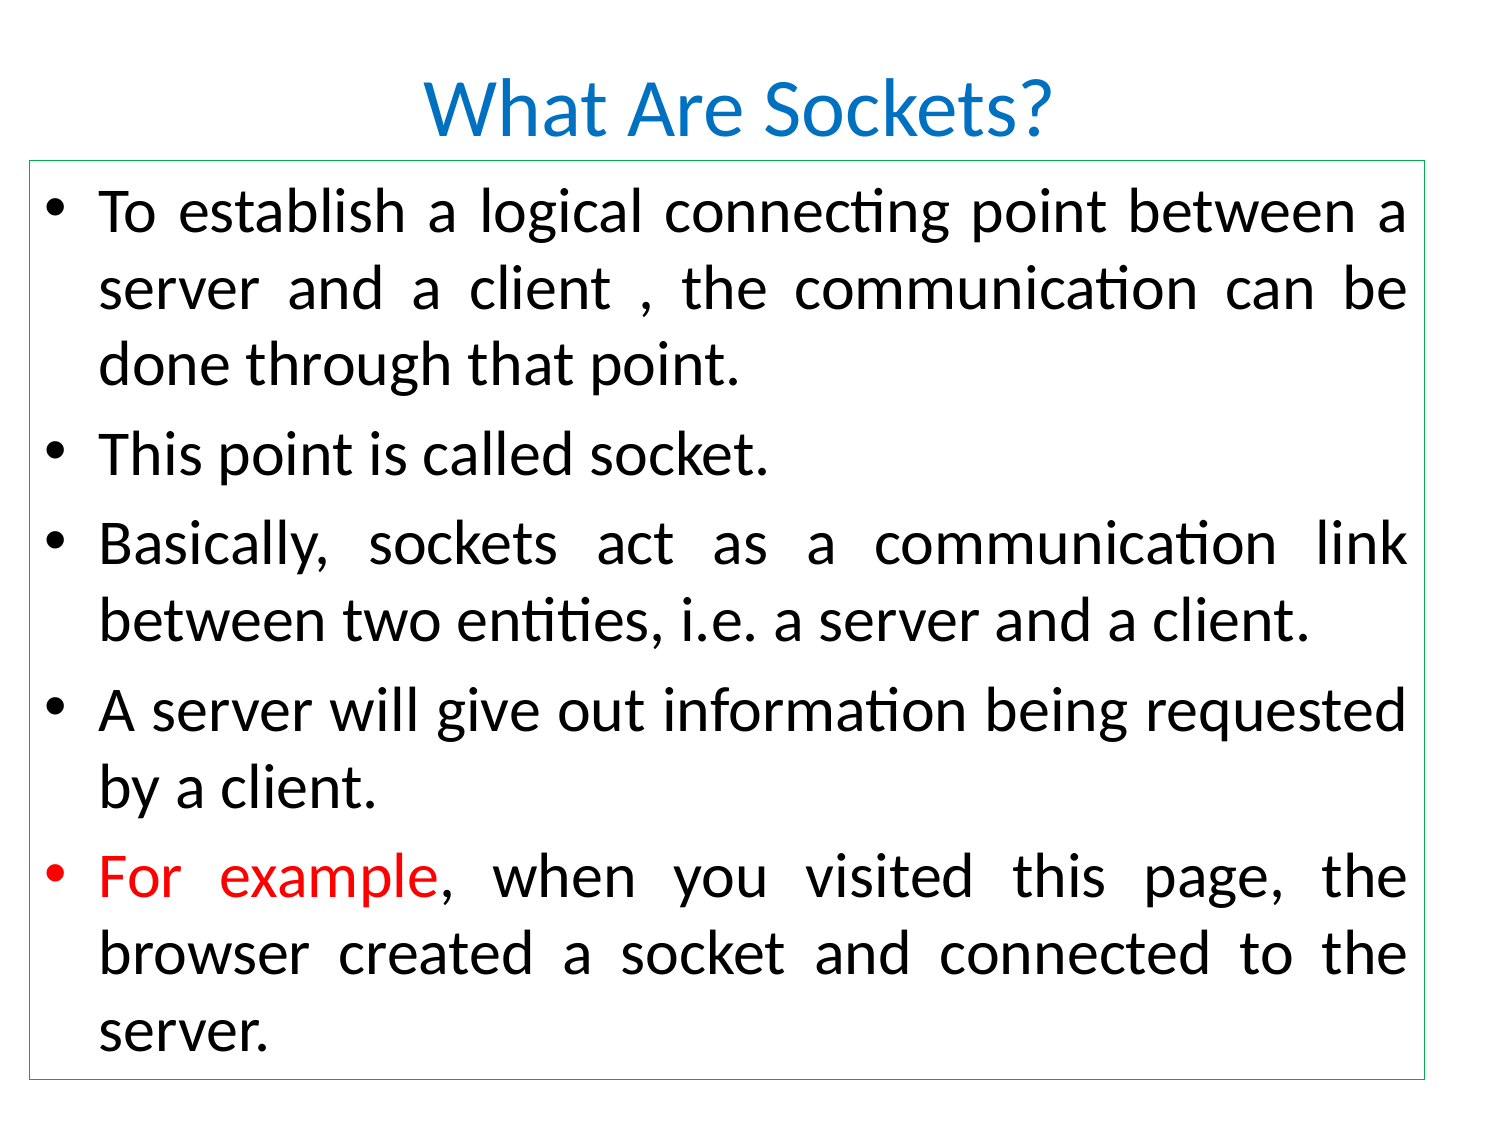

# What Are Sockets?
To establish a logical connecting point between a server and a client , the communication can be done through that point.
This point is called socket.
Basically, sockets act as a communication link between two entities, i.e. a server and a client.
A server will give out information being requested by a client.
For example, when you visited this page, the browser created a socket and connected to the server.